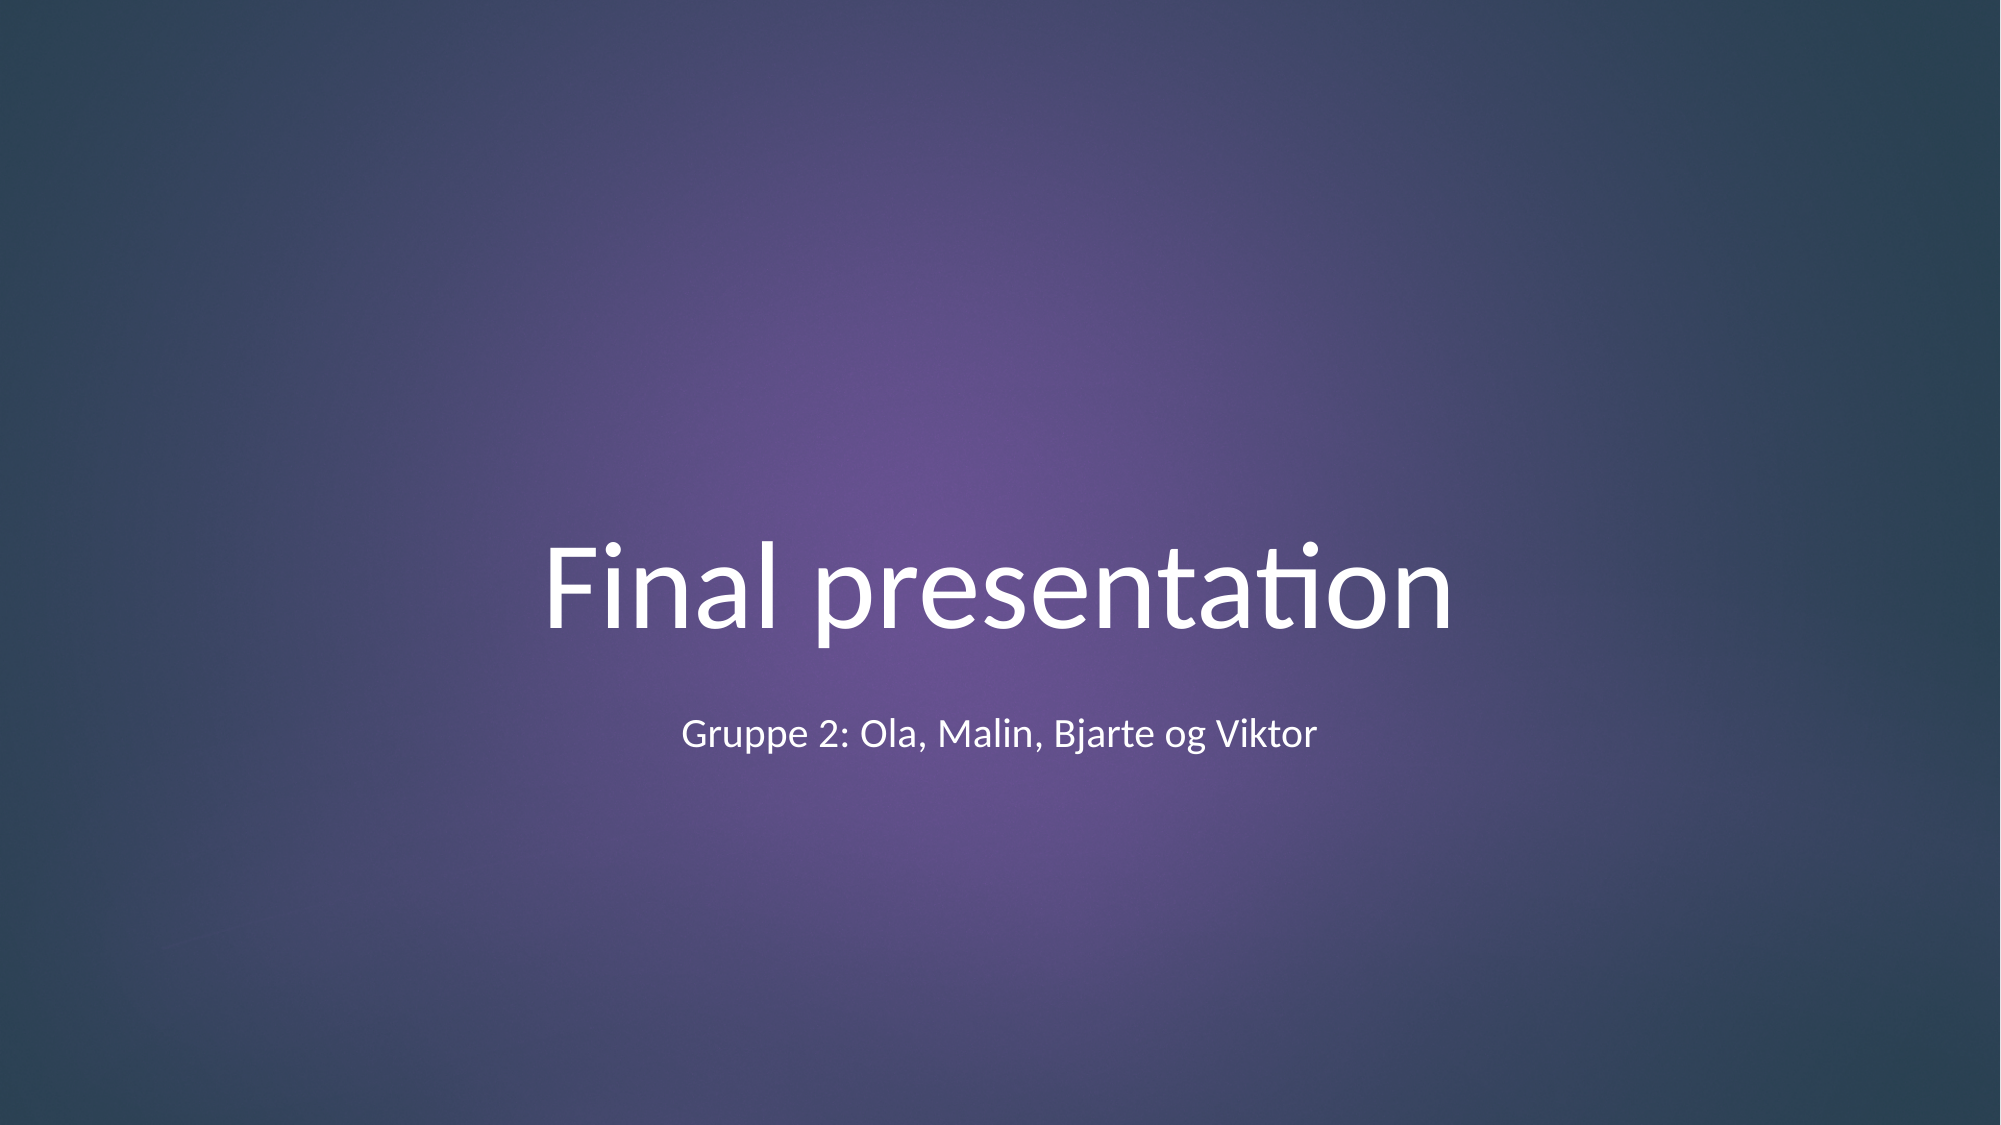

# Final presentation
Gruppe 2: Ola, Malin, Bjarte og Viktor